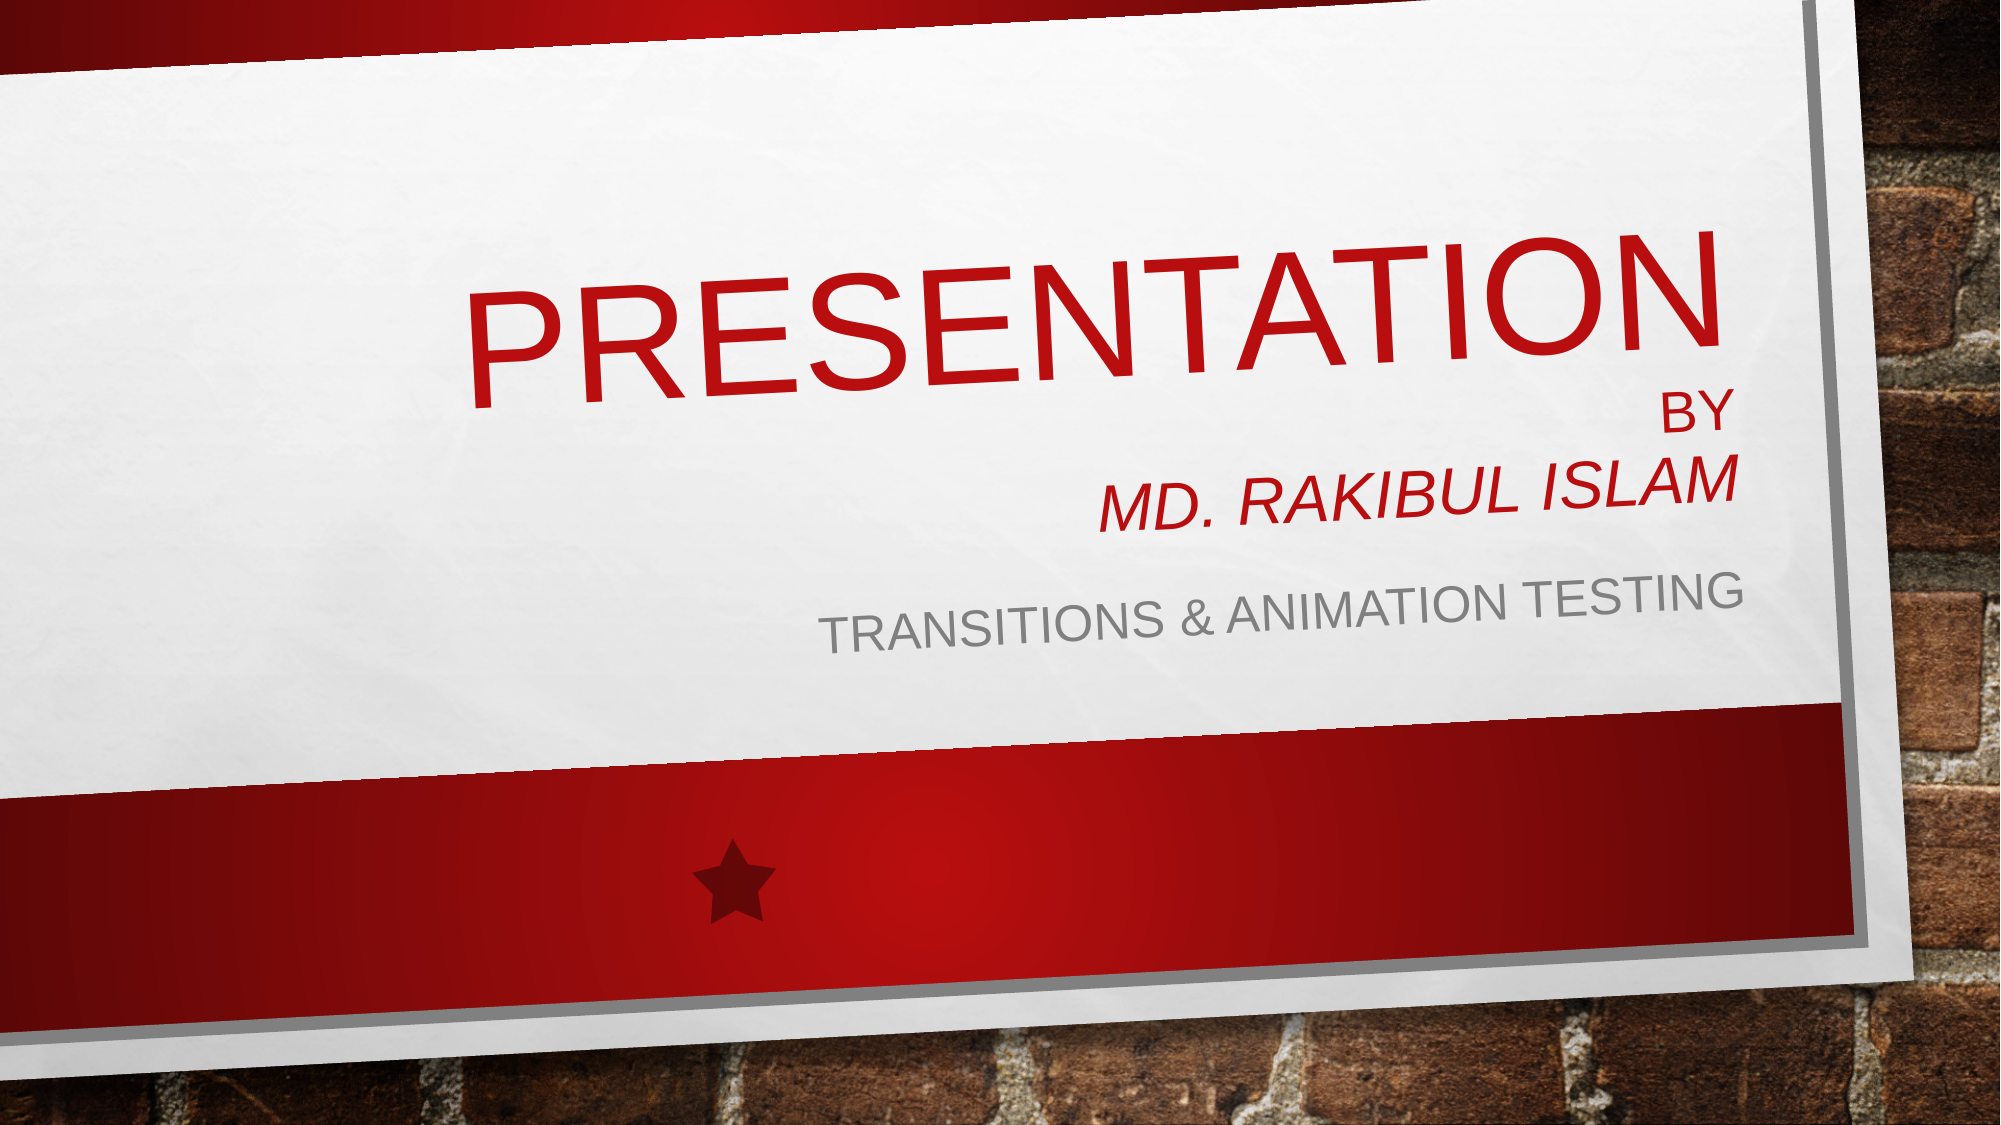

# Presentation by Md. Rakibul Islam
Transitions & Animation Testing